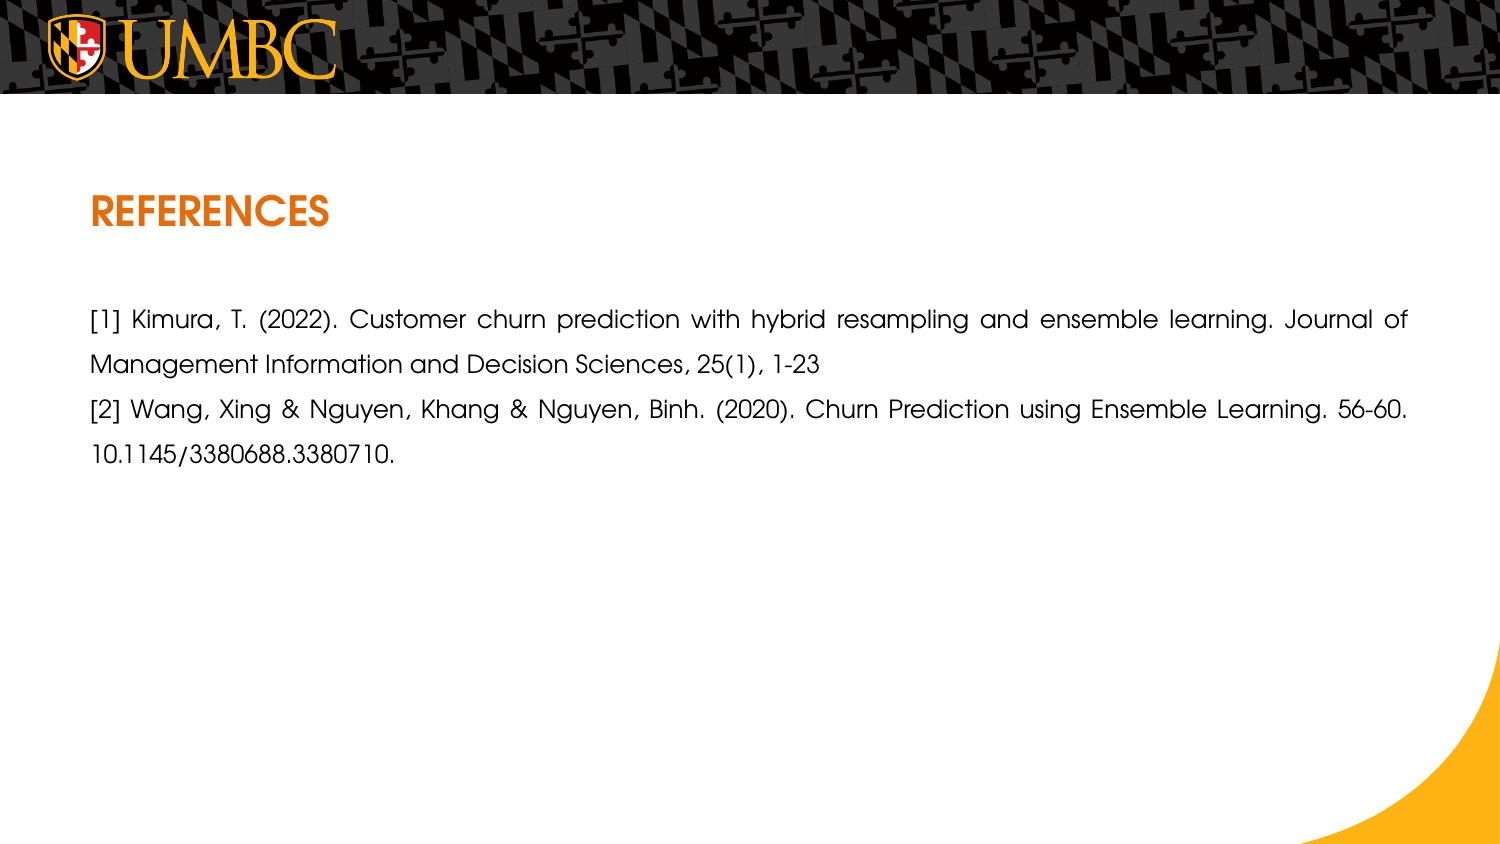

# REFERENCES
[1] Kimura, T. (2022). Customer churn prediction with hybrid resampling and ensemble learning. Journal of Management Information and Decision Sciences, 25(1), 1-23
[2] Wang, Xing & Nguyen, Khang & Nguyen, Binh. (2020). Churn Prediction using Ensemble Learning. 56-60. 10.1145/3380688.3380710.